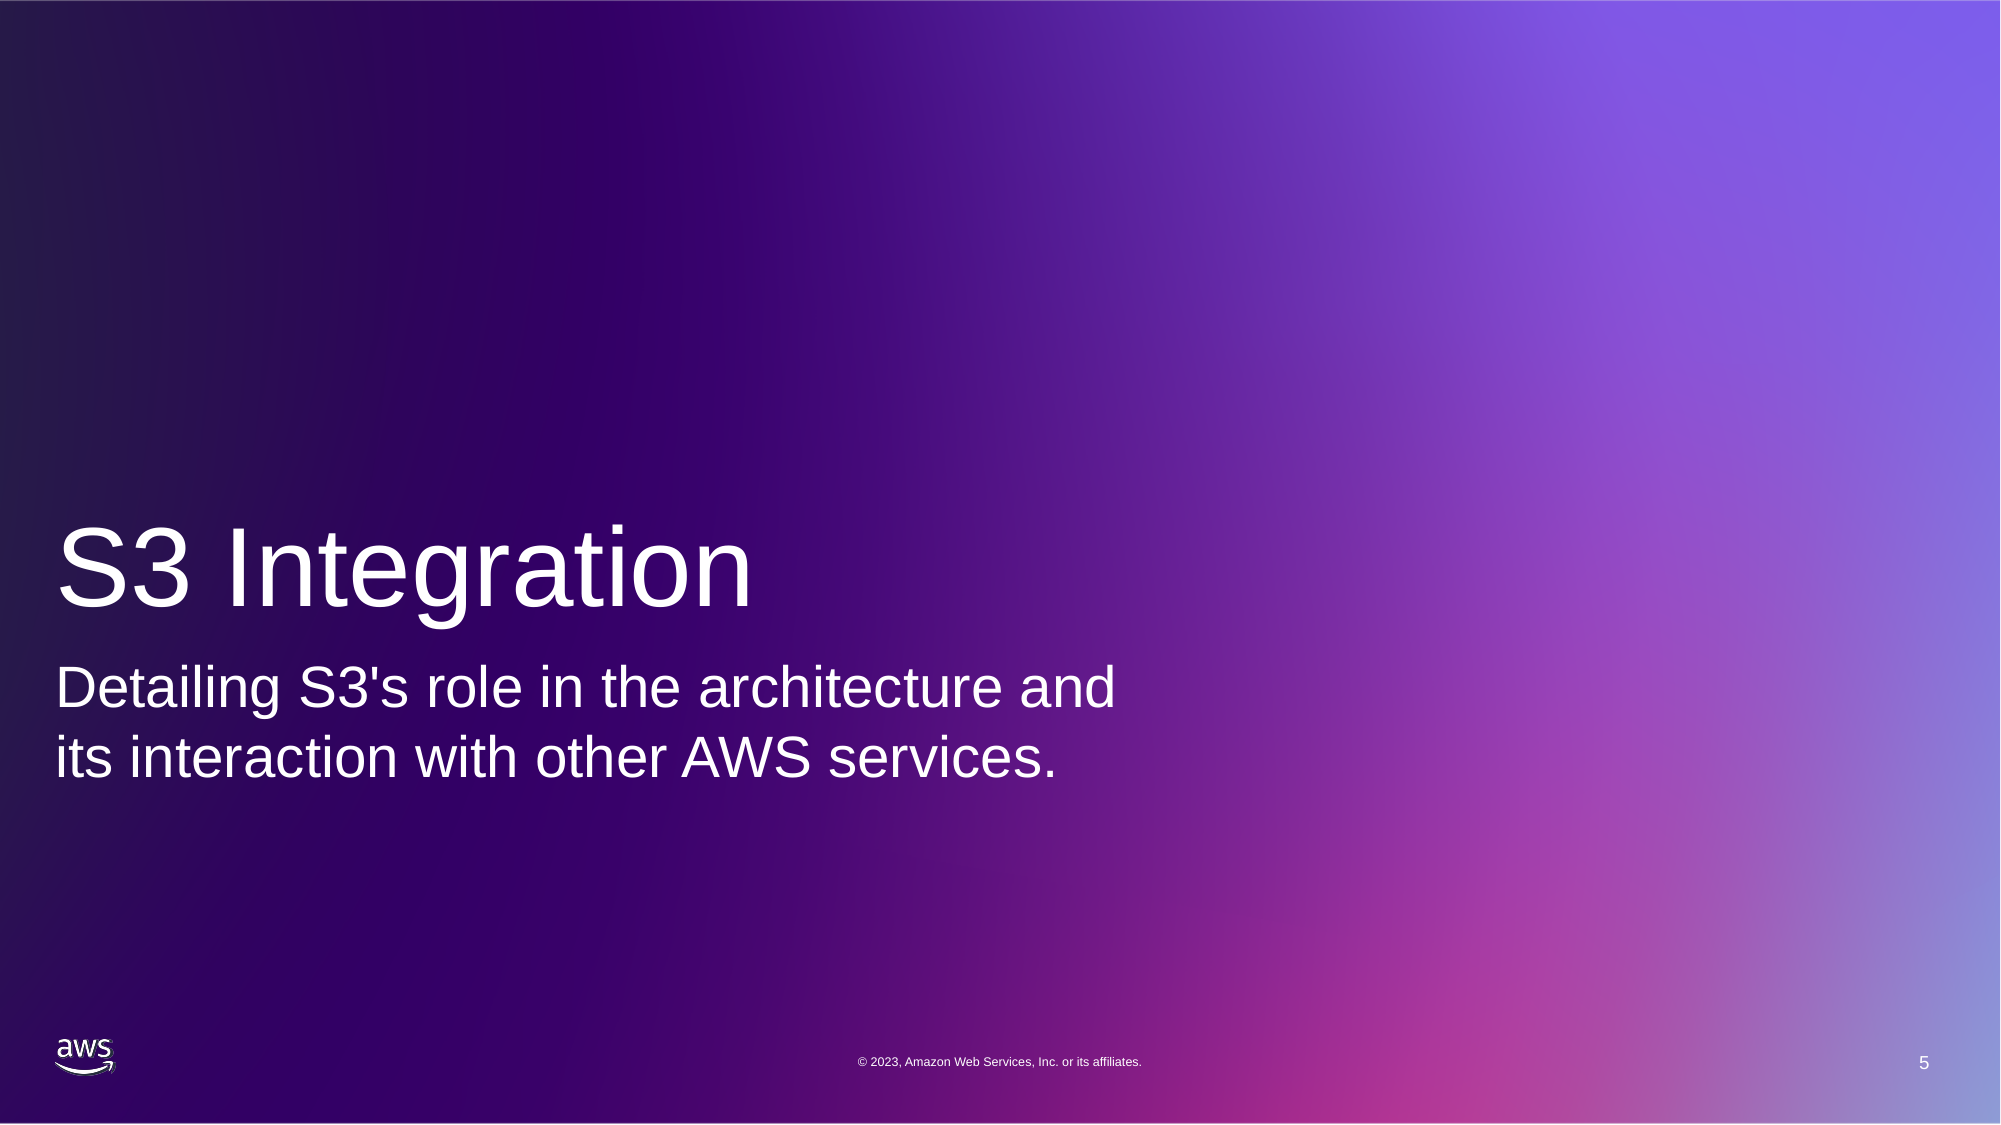

# S3 Integration
Detailing S3's role in the architecture and its interaction with other AWS services.
© 2023, Amazon Web Services, Inc. or its affiliates.
5